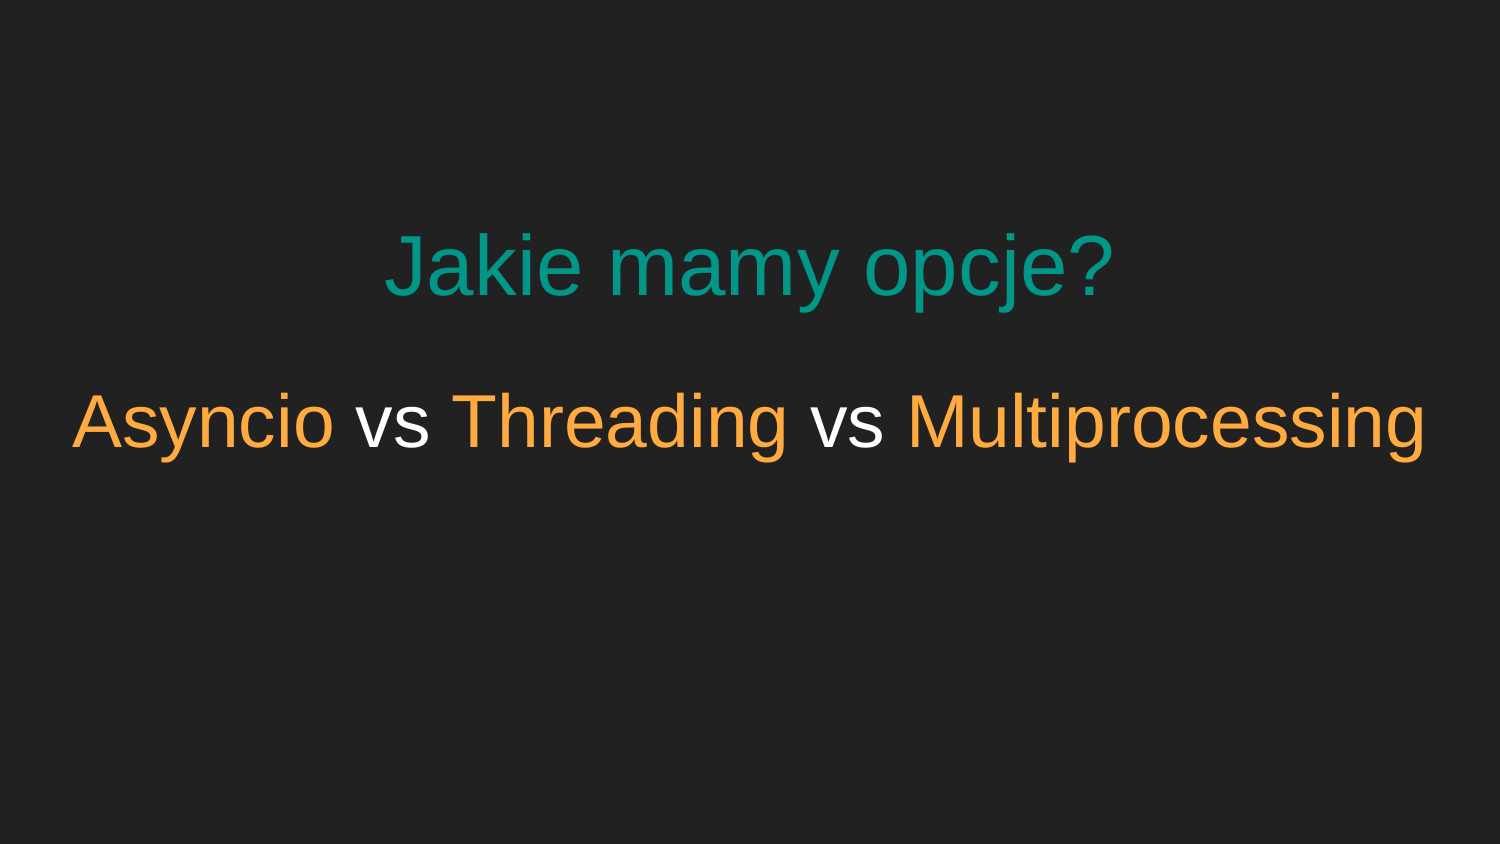

Jakie mamy opcje?
# Asyncio vs Threading vs Multiprocessing